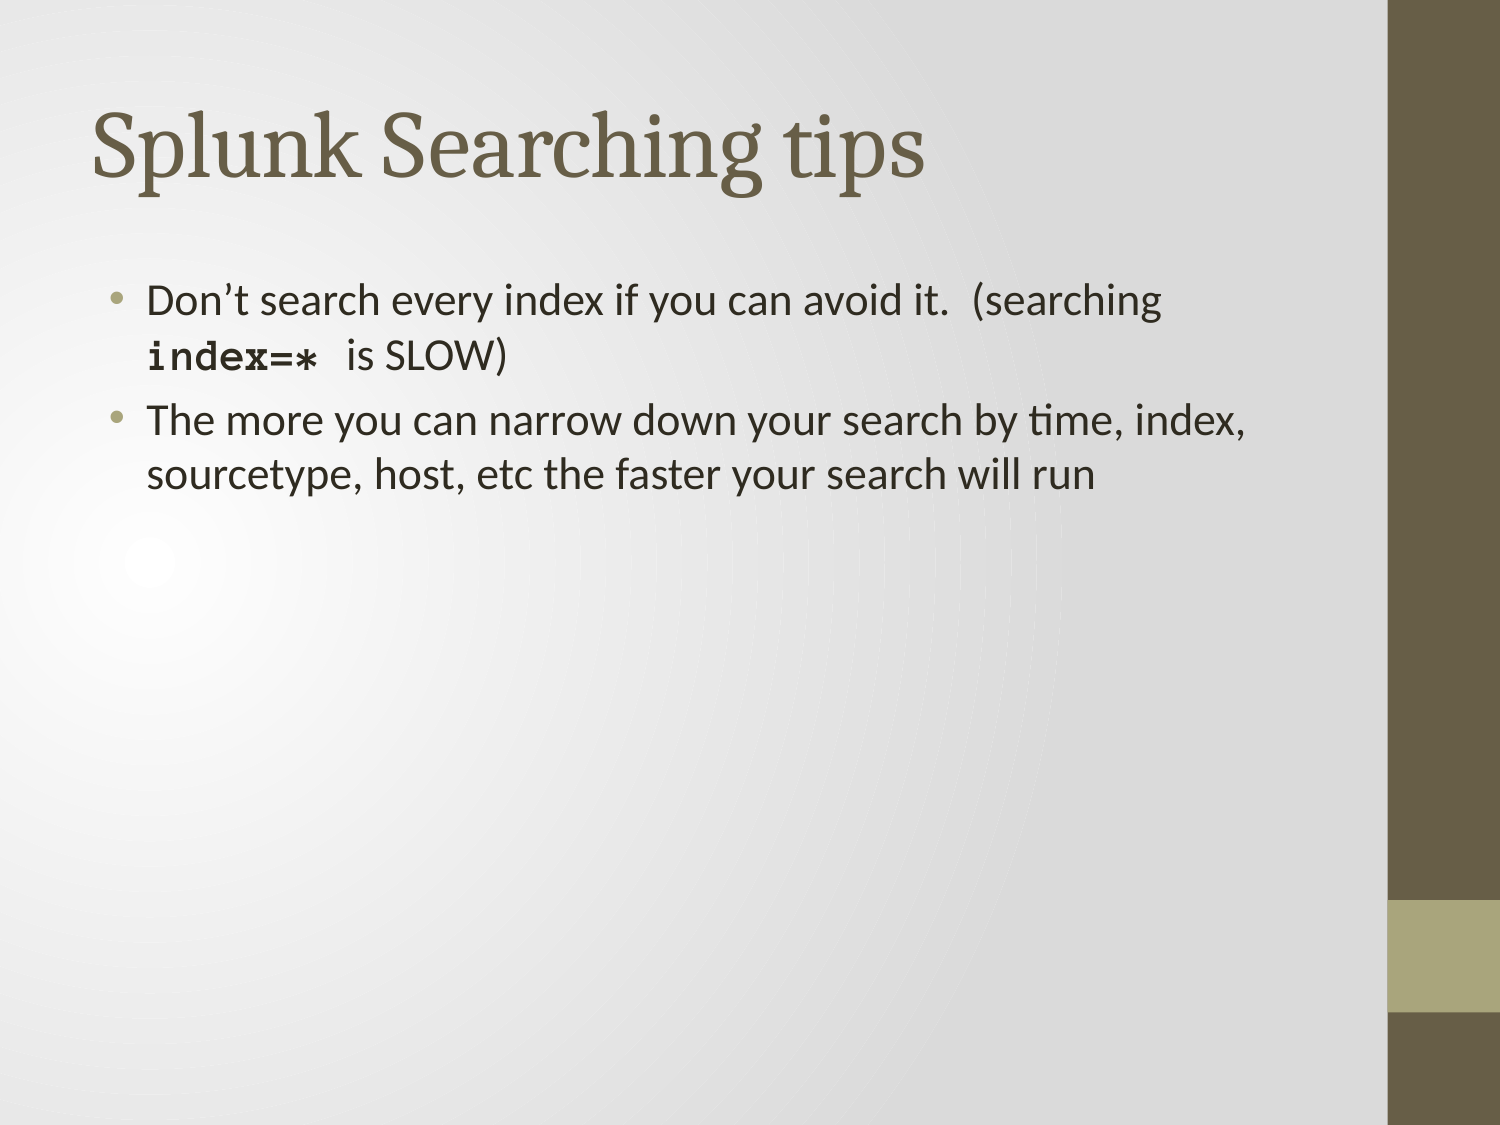

# Splunk Searching tips
Don’t search every index if you can avoid it.  (searching index=* is SLOW)
The more you can narrow down your search by time, index, sourcetype, host, etc the faster your search will run